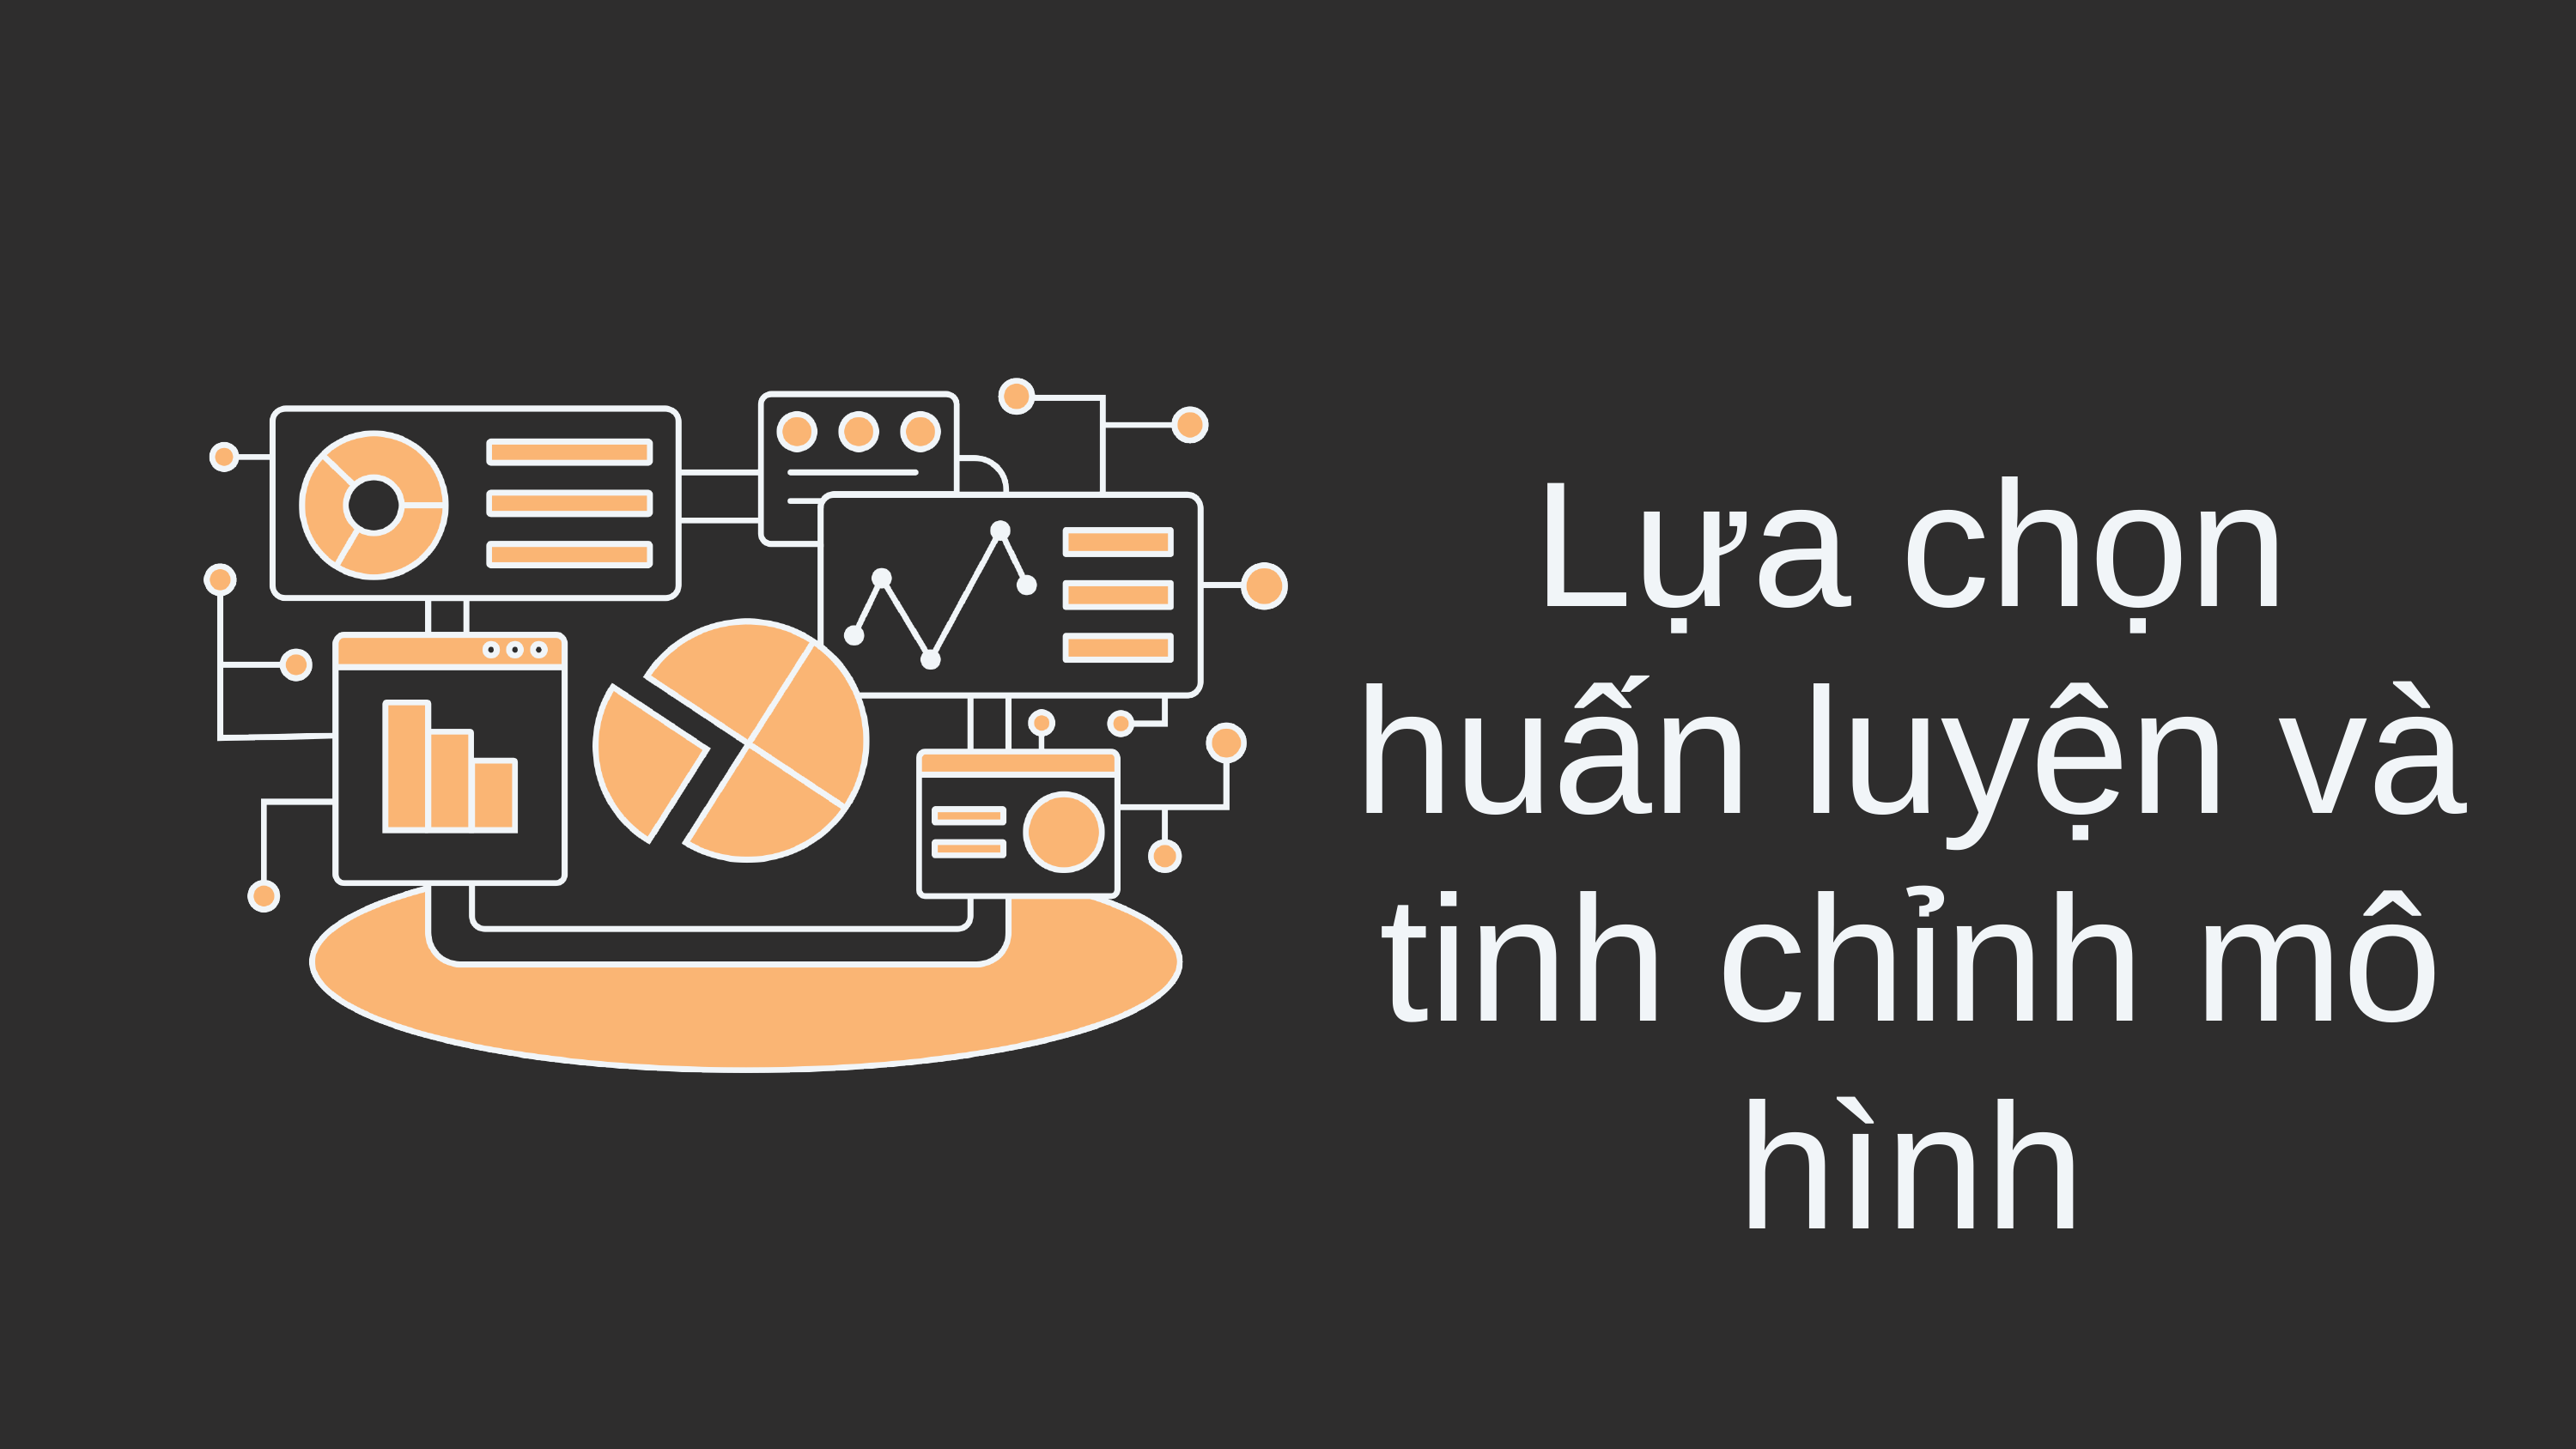

Lựa chọn huấn luyện và tinh chỉnh mô hình